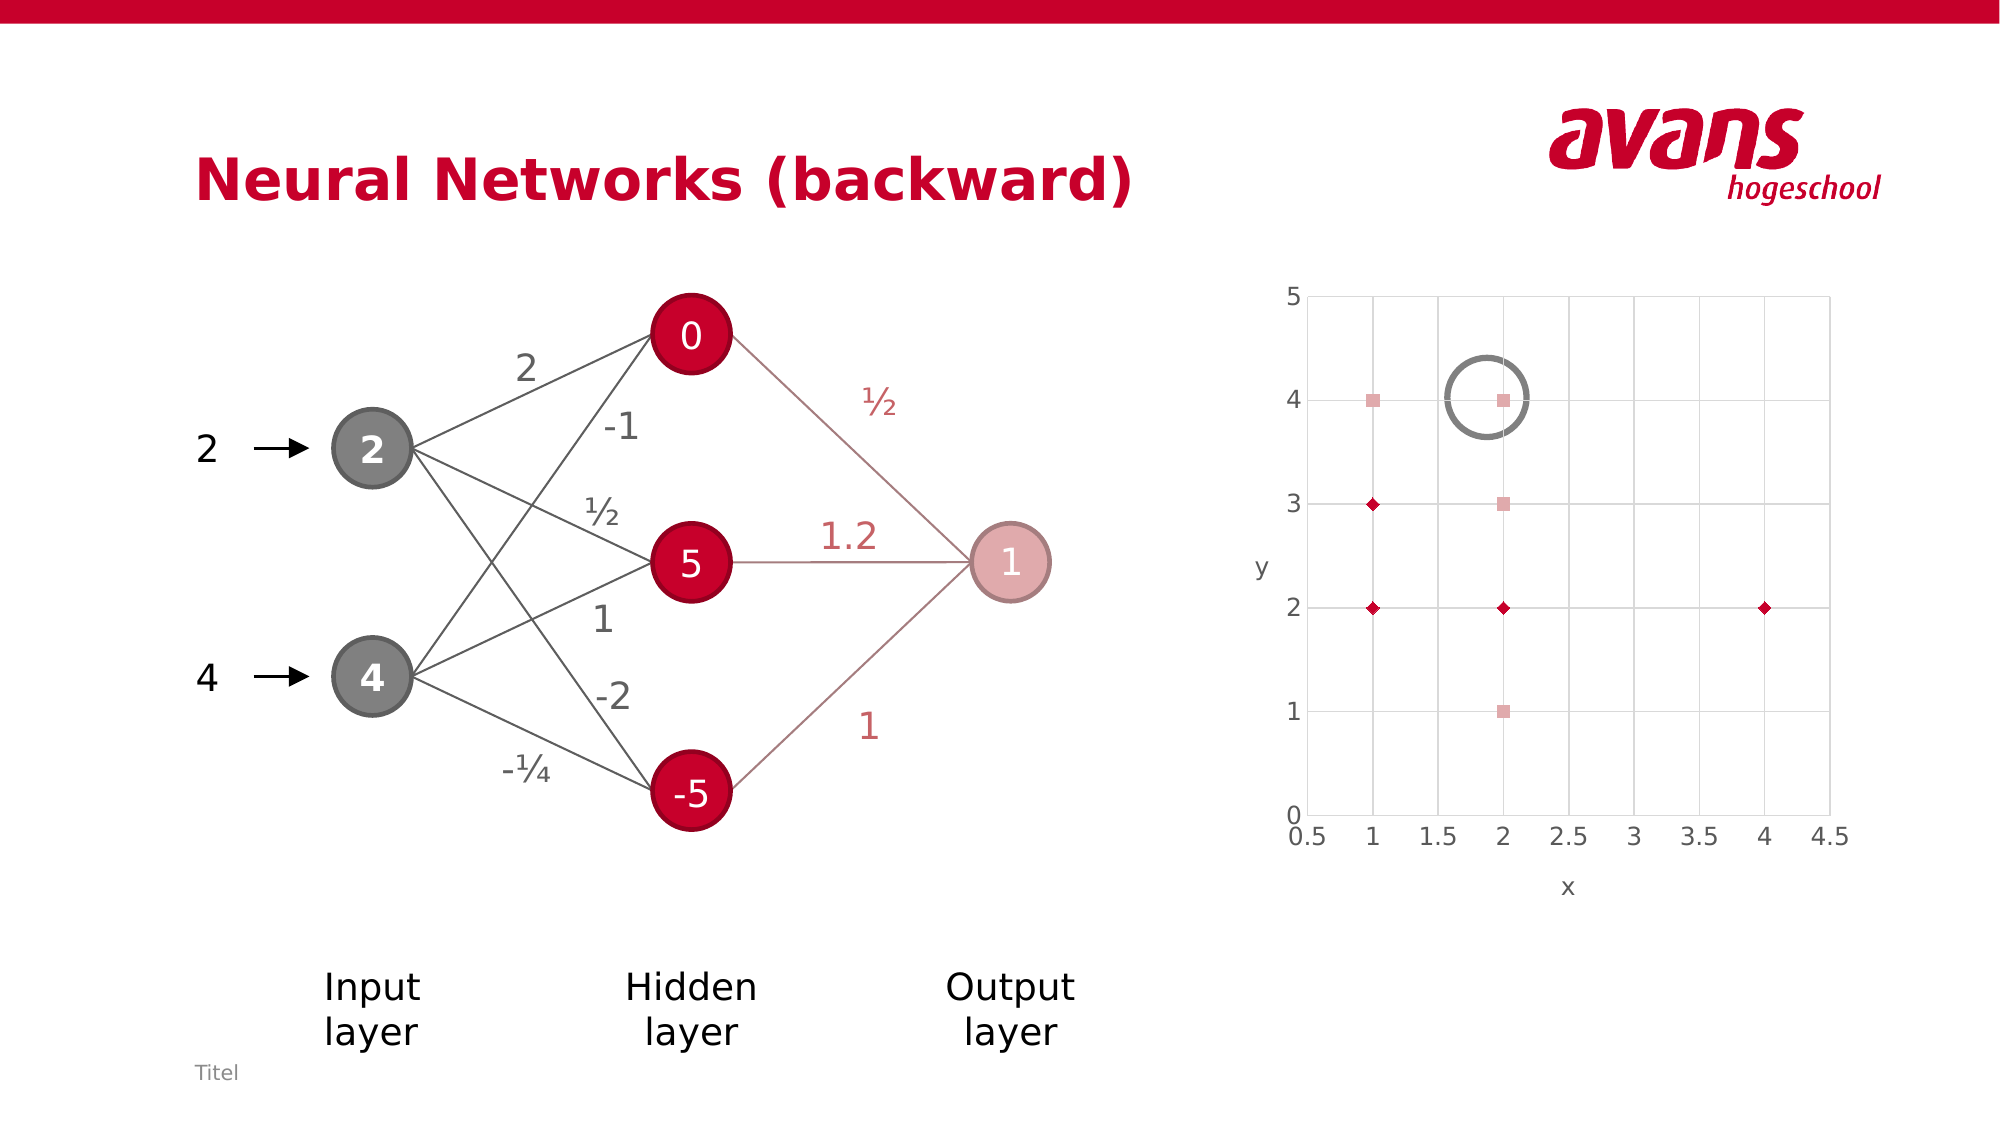

# Neural Networks (backward)

### Chart

| Category | 0 | 1 |
|---|---|---|
0

2

½
-1
2
2

½
1.2

5
1
1
4
4
-2
1
-¼

-5
Output
layer
Input
layer
Hidden
layer